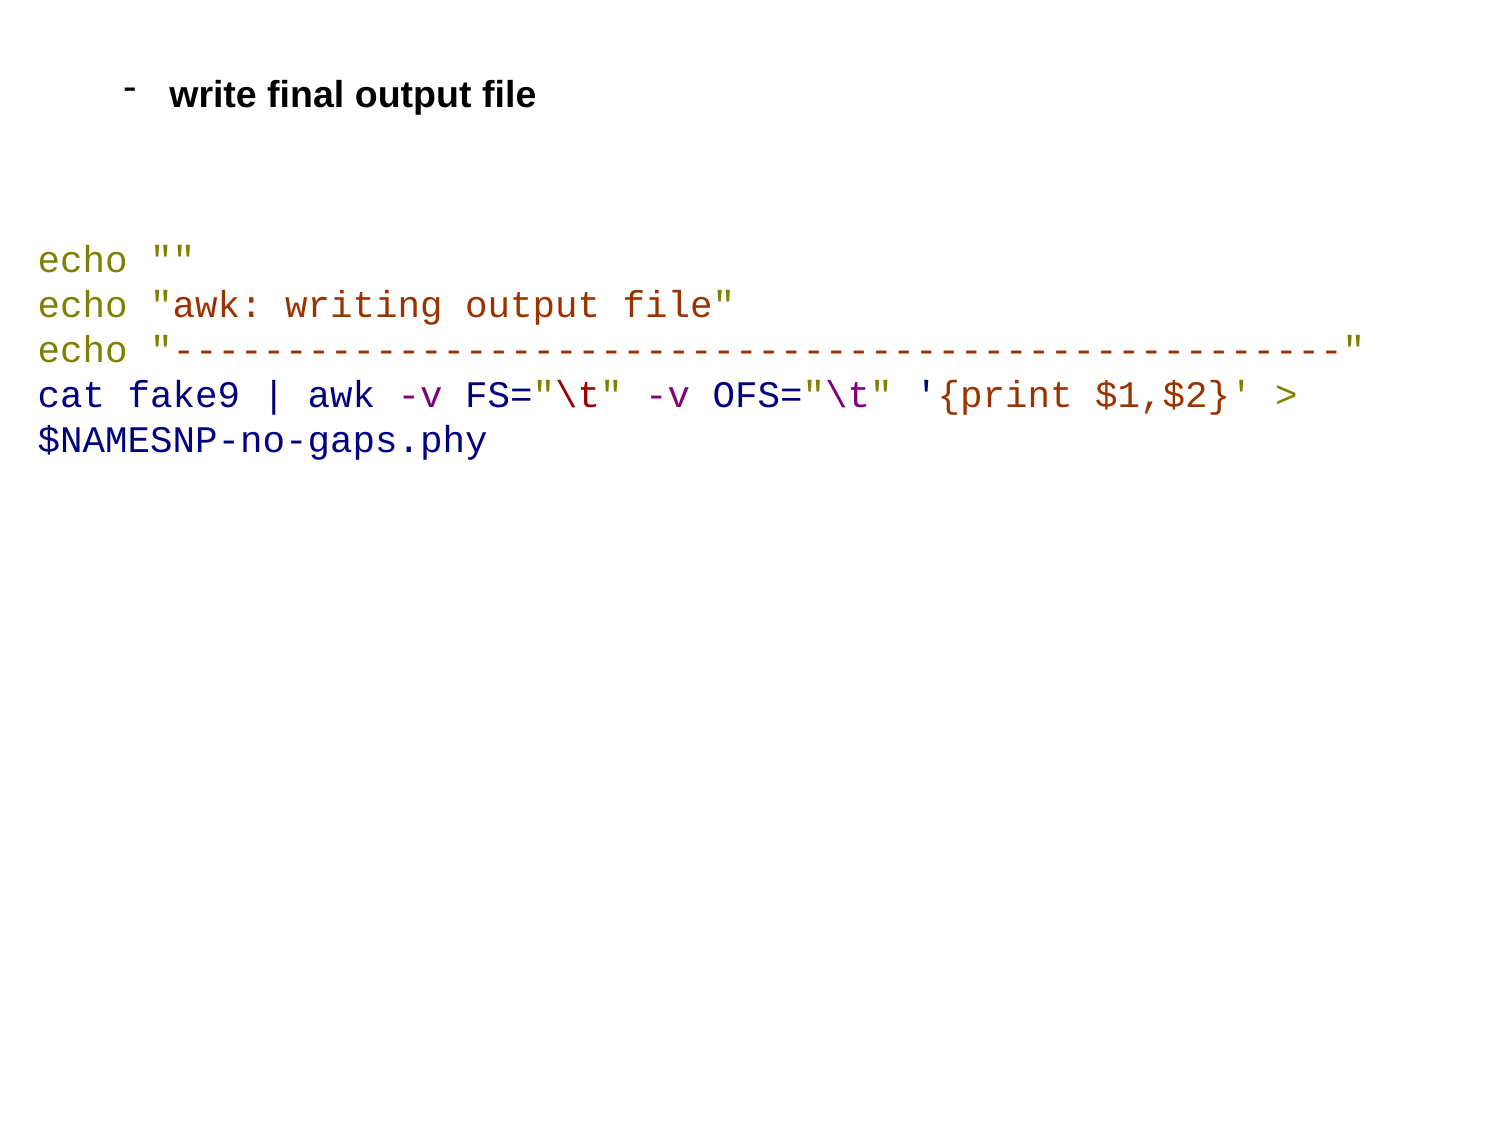

write final output file

echo ""
echo "awk: writing output file"
echo "----------------------------------------------------"
cat fake9 | awk -v FS="\t" -v OFS="\t" '{print $1,$2}' > $NAMESNP-no-gaps.phy